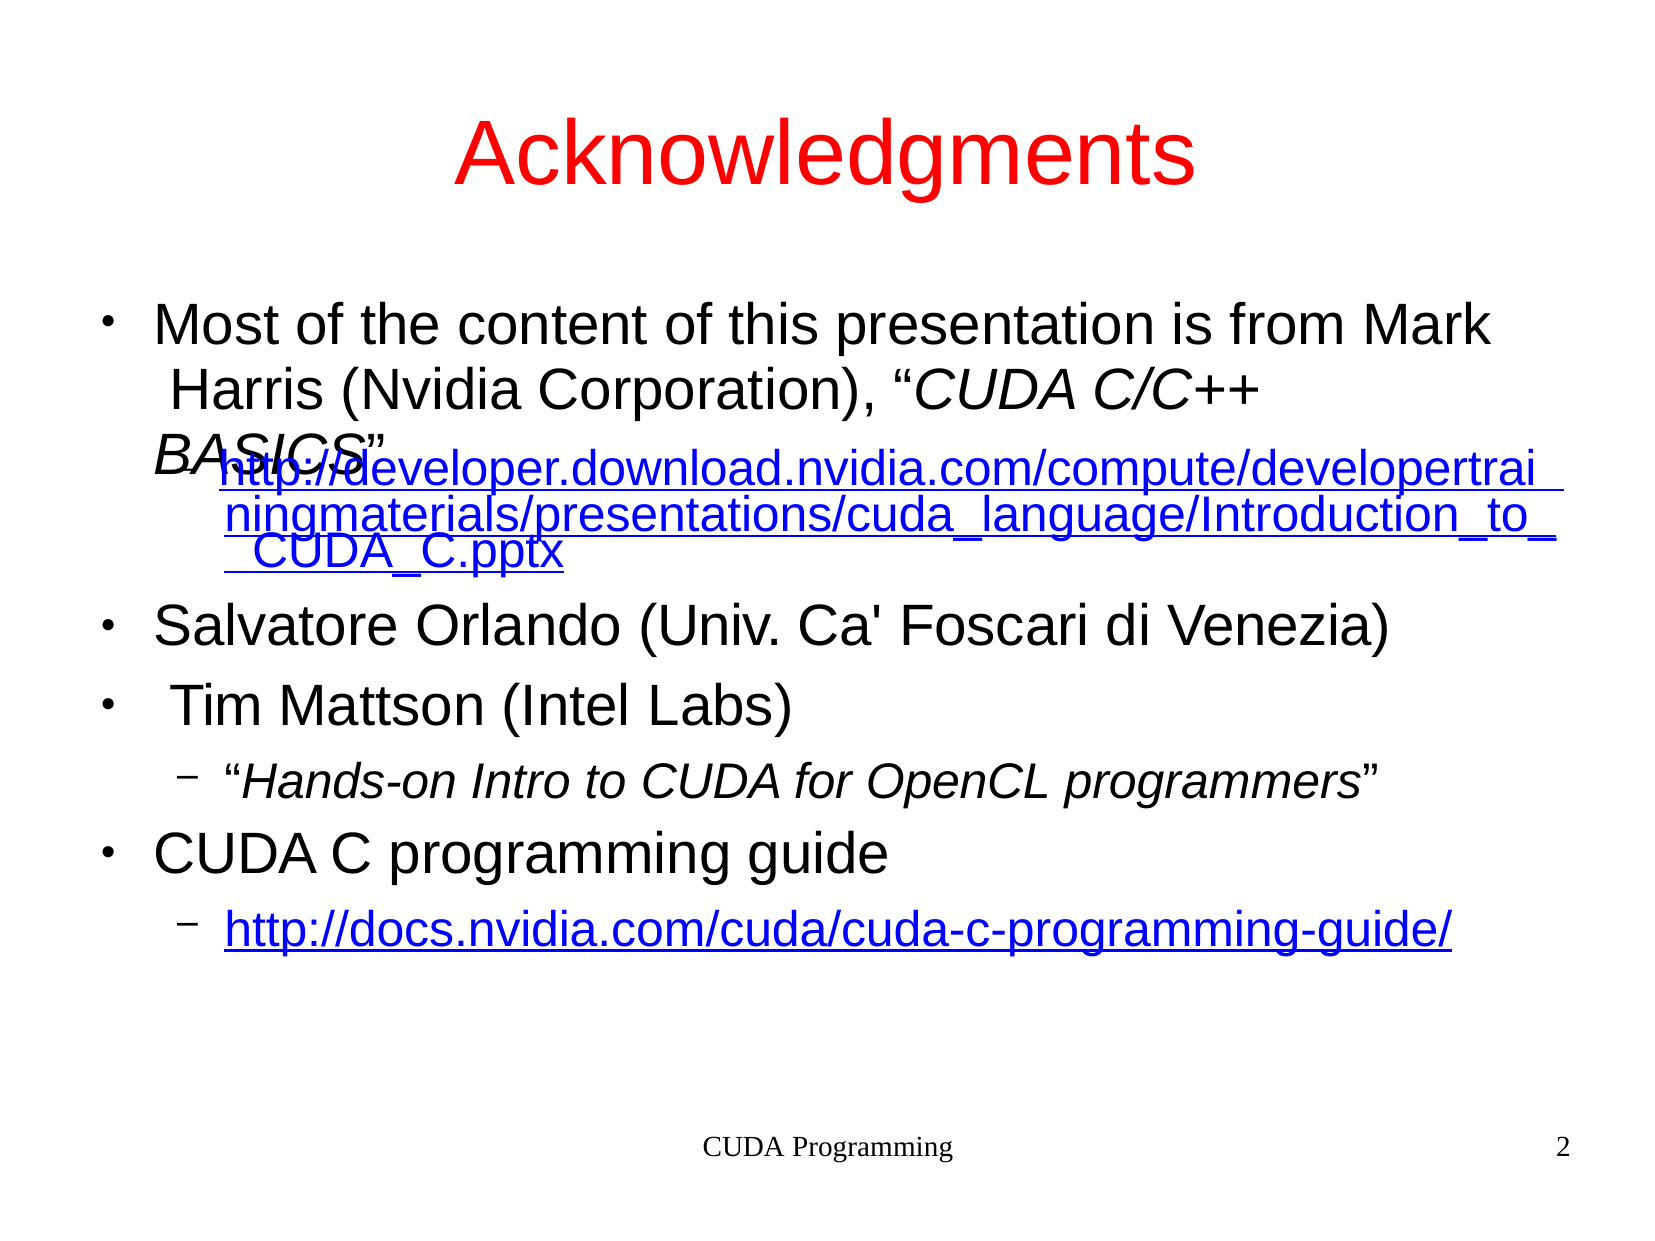

# Acknowledgments
Most of the content of this presentation is from Mark  Harris (Nvidia Corporation), “CUDA C/C++ BASICS”
●
– http://developer.download.nvidia.com/compute/developertrai  ningmaterials/presentations/cuda_language/Introduction_to_  CUDA_C.pptx
Salvatore Orlando (Univ. Ca' Foscari di Venezia)  Tim Mattson (Intel Labs)
●
●
“Hands-on Intro to CUDA for OpenCL programmers”
CUDA C programming guide
http://docs.nvidia.com/cuda/cuda-c-programming-guide/
●
CUDA Programming
2